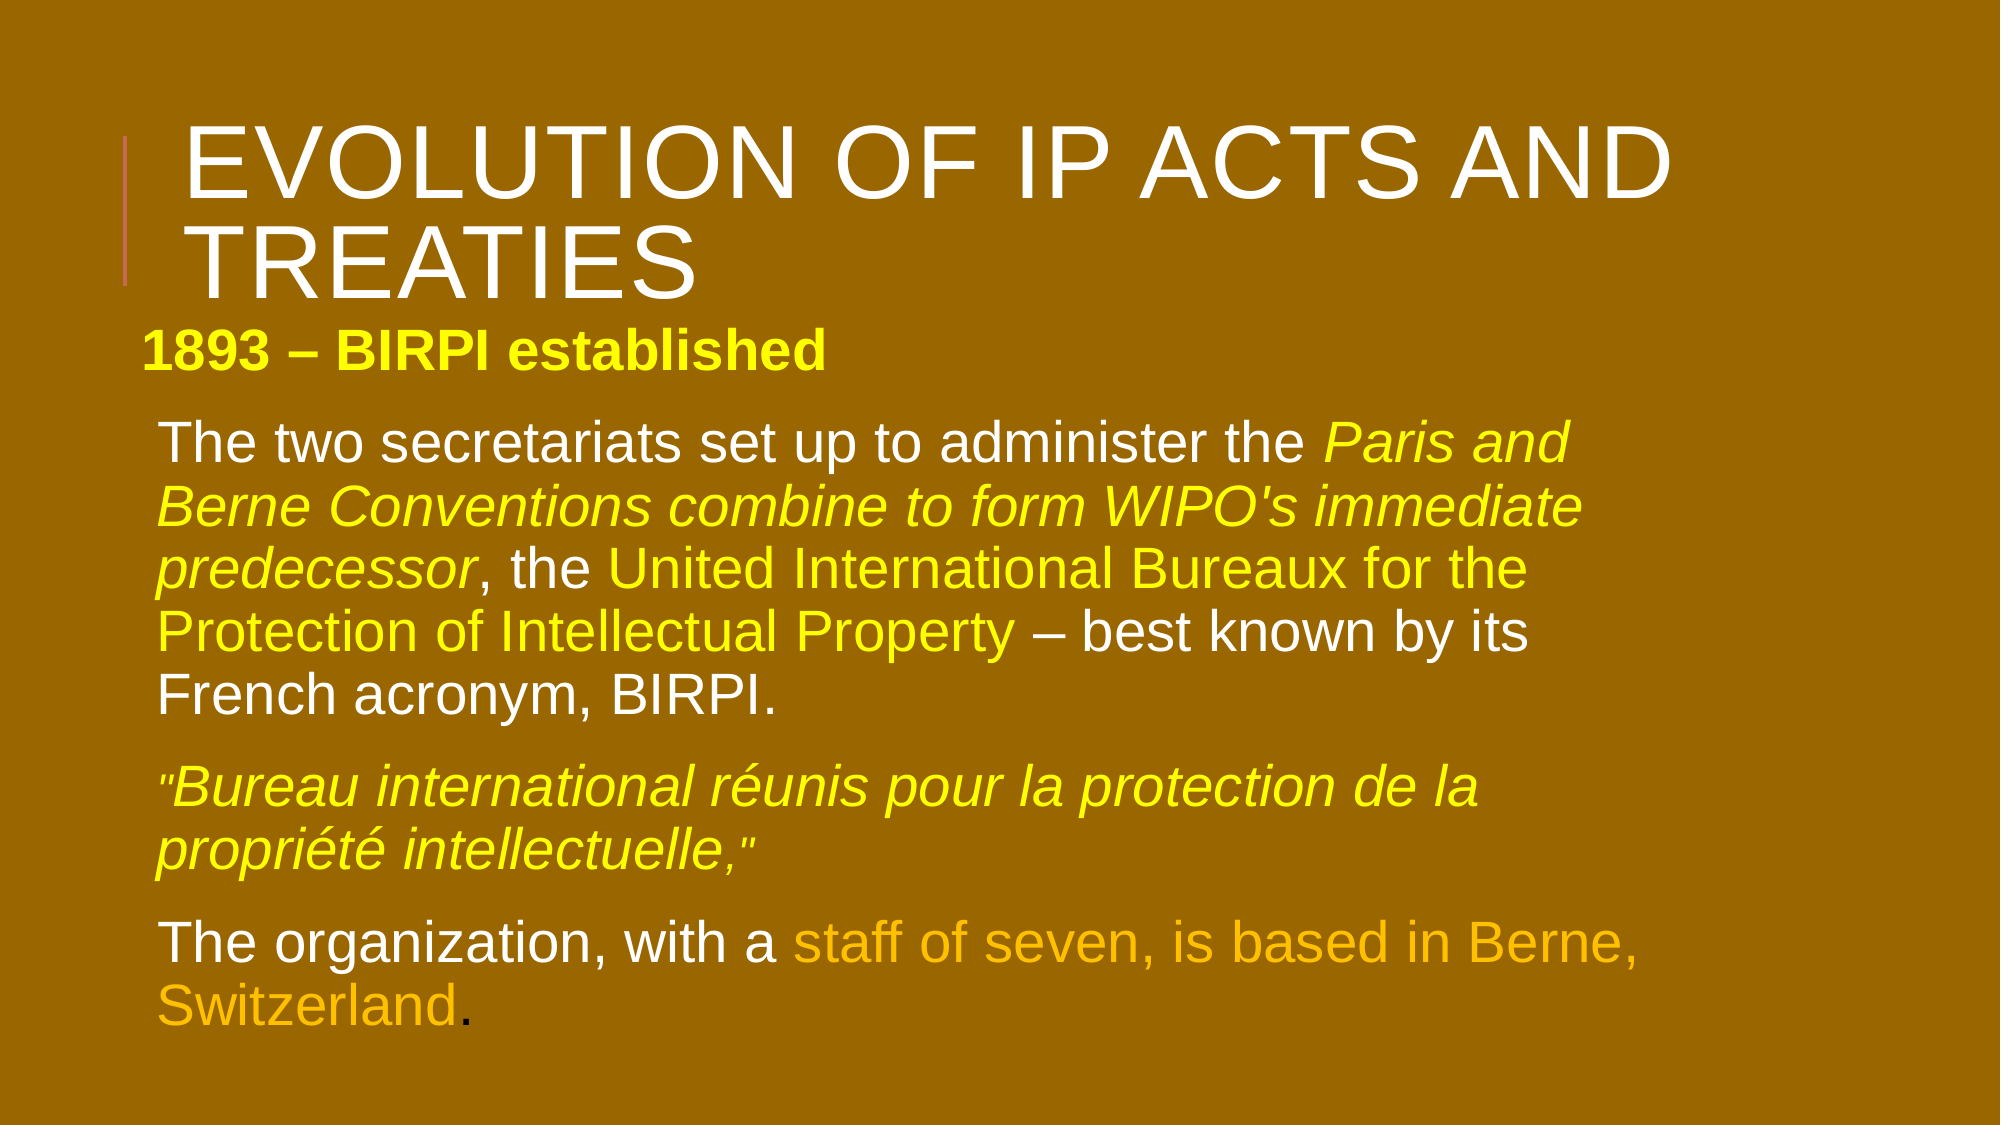

# EVOLUTION OF IP ACTS AND TREATIES
1893 – BIRPI established
The two secretariats set up to administer the Paris and Berne Conventions combine to form WIPO's immediate predecessor, the United International Bureaux for the Protection of Intellectual Property – best known by its French acronym, BIRPI.
"Bureau international réunis pour la protection de la propriété intellectuelle,"
The organization, with a staff of seven, is based in Berne, Switzerland.